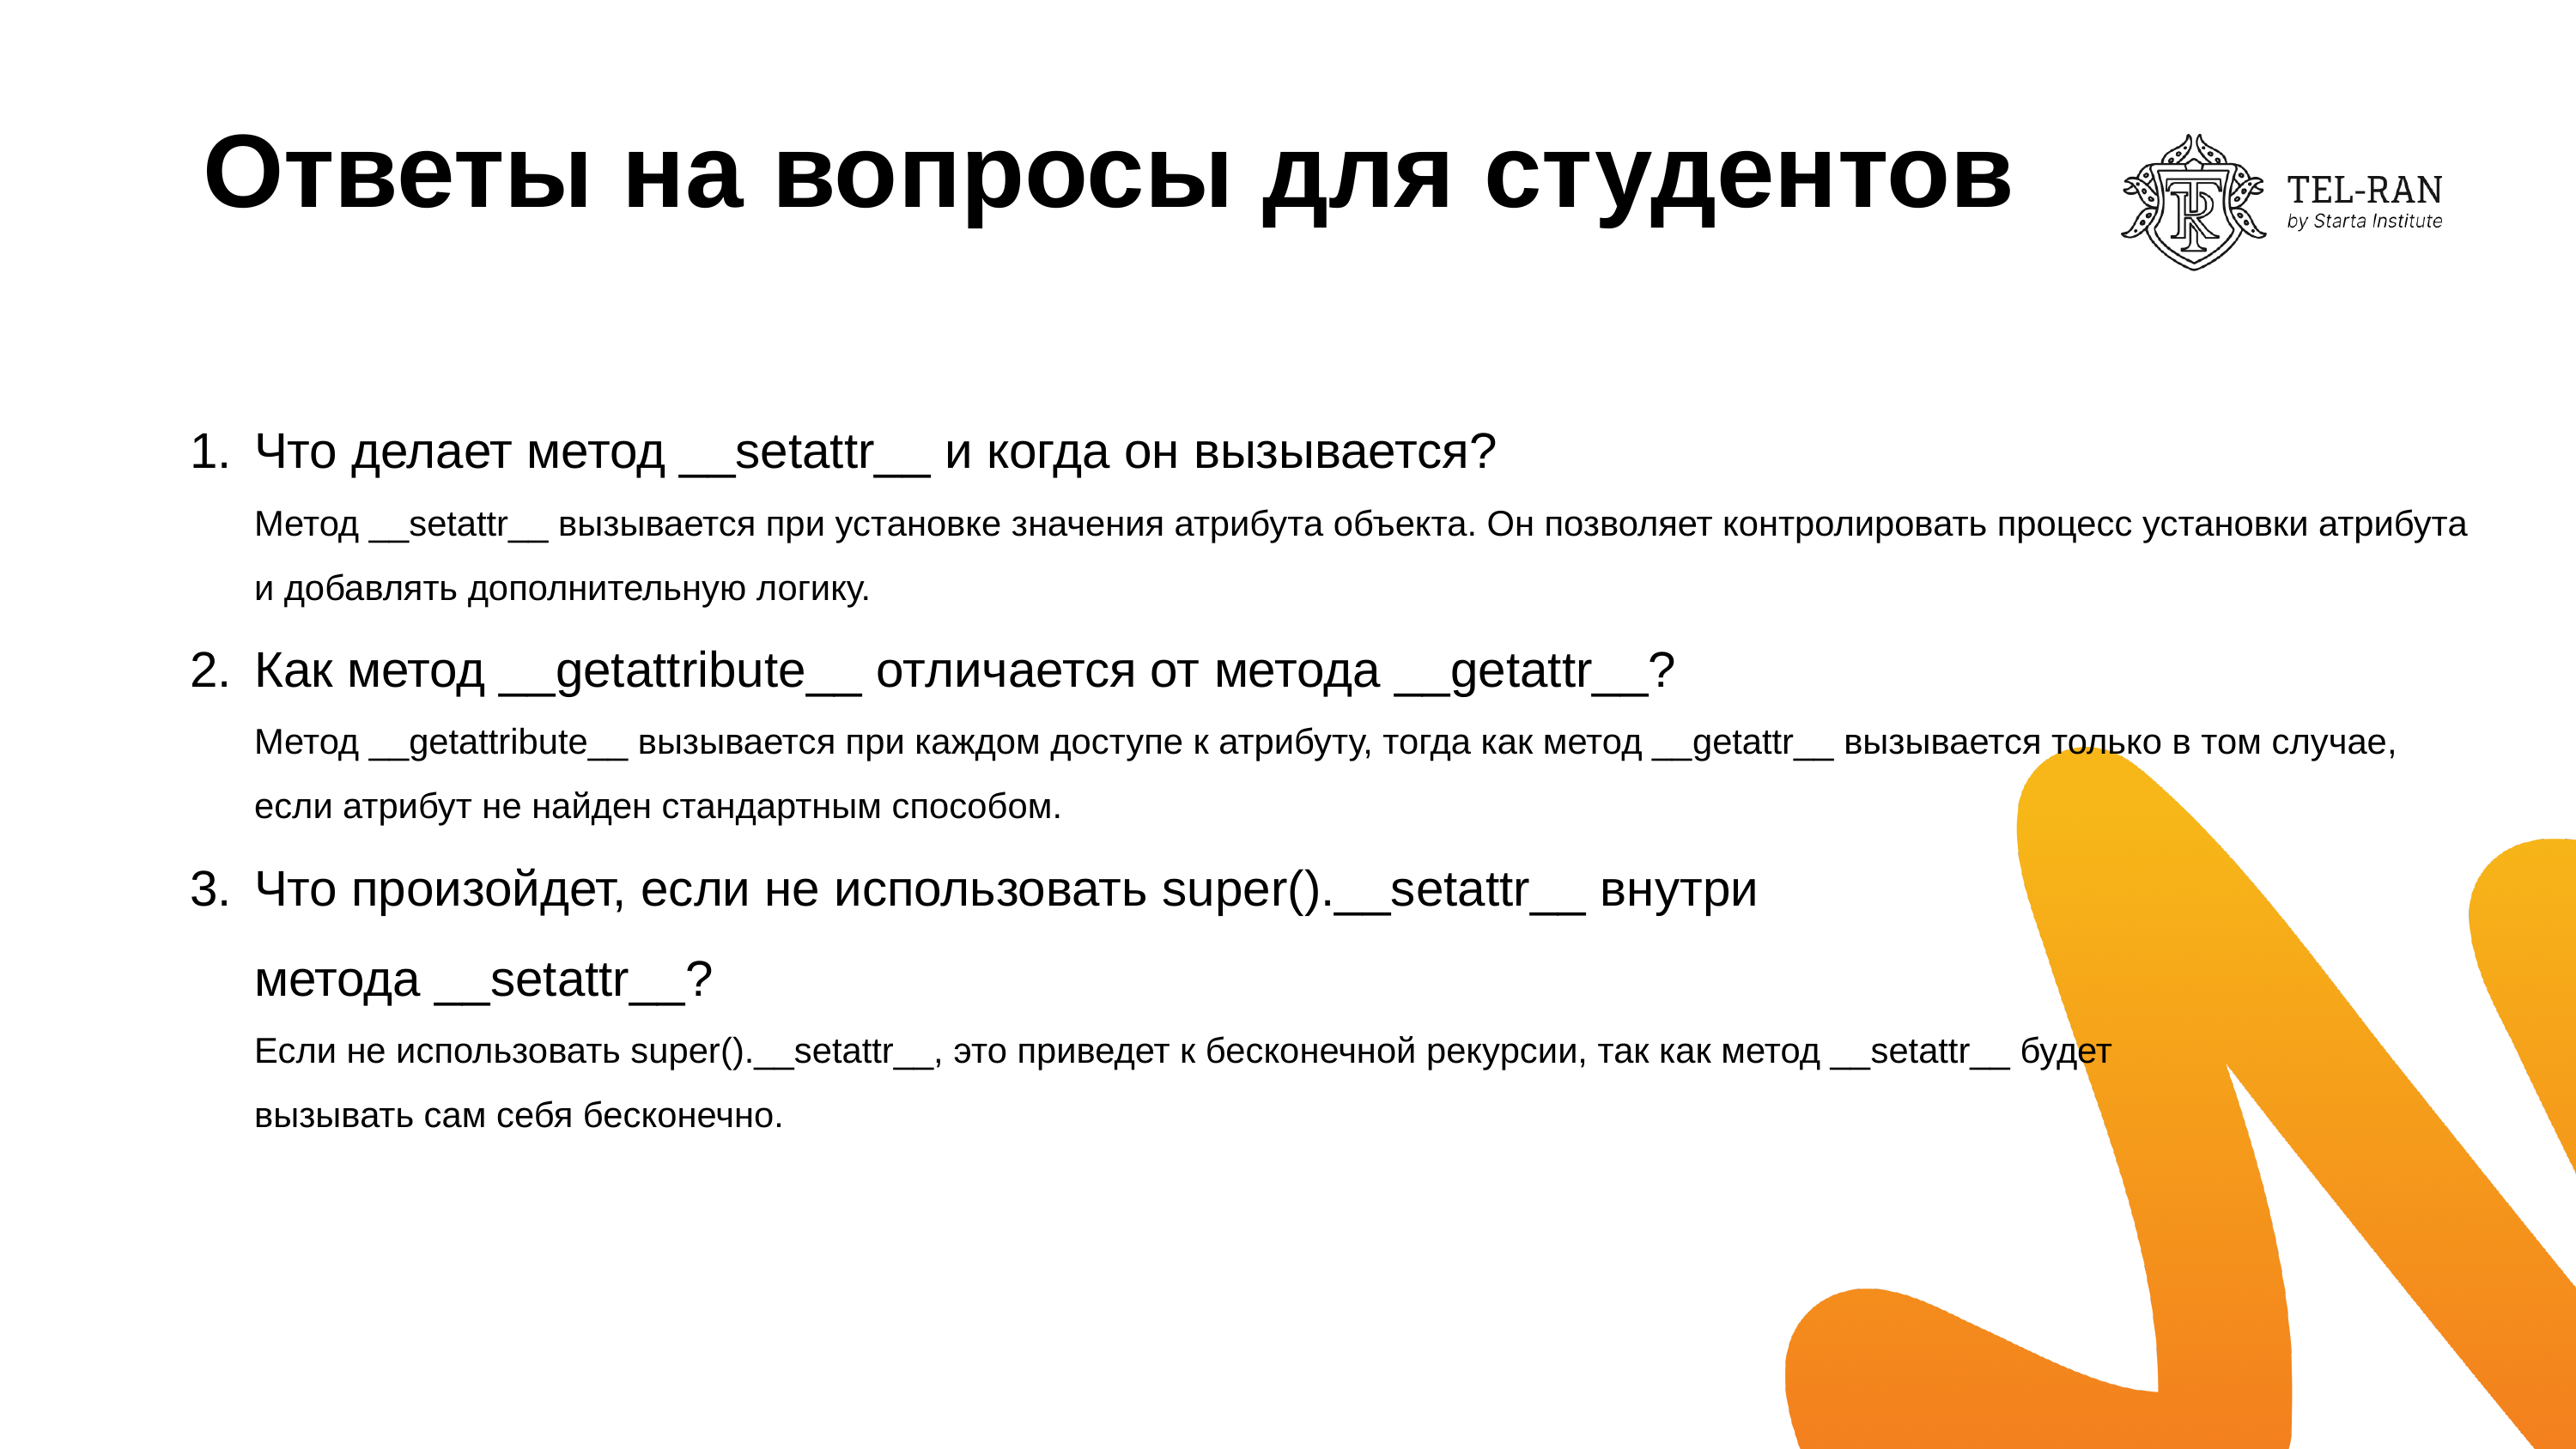

# Ответы на вопросы для студентов
Что делает метод __setattr__ и когда он вызывается?
Метод __setattr__ вызывается при установке значения атрибута объекта. Он позволяет контролировать процесс установки атрибута и добавлять дополнительную логику.
Как метод __getattribute__ отличается от метода __getattr__?
Метод __getattribute__ вызывается при каждом доступе к атрибуту, тогда как метод __getattr__ вызывается только в том случае, если атрибут не найден стандартным способом.
Что произойдет, если не использовать super().__setattr__ внутри
метода __setattr__?
Если не использовать super().__setattr__, это приведет к бесконечной рекурсии, так как метод __setattr__ будет
вызывать сам себя бесконечно.